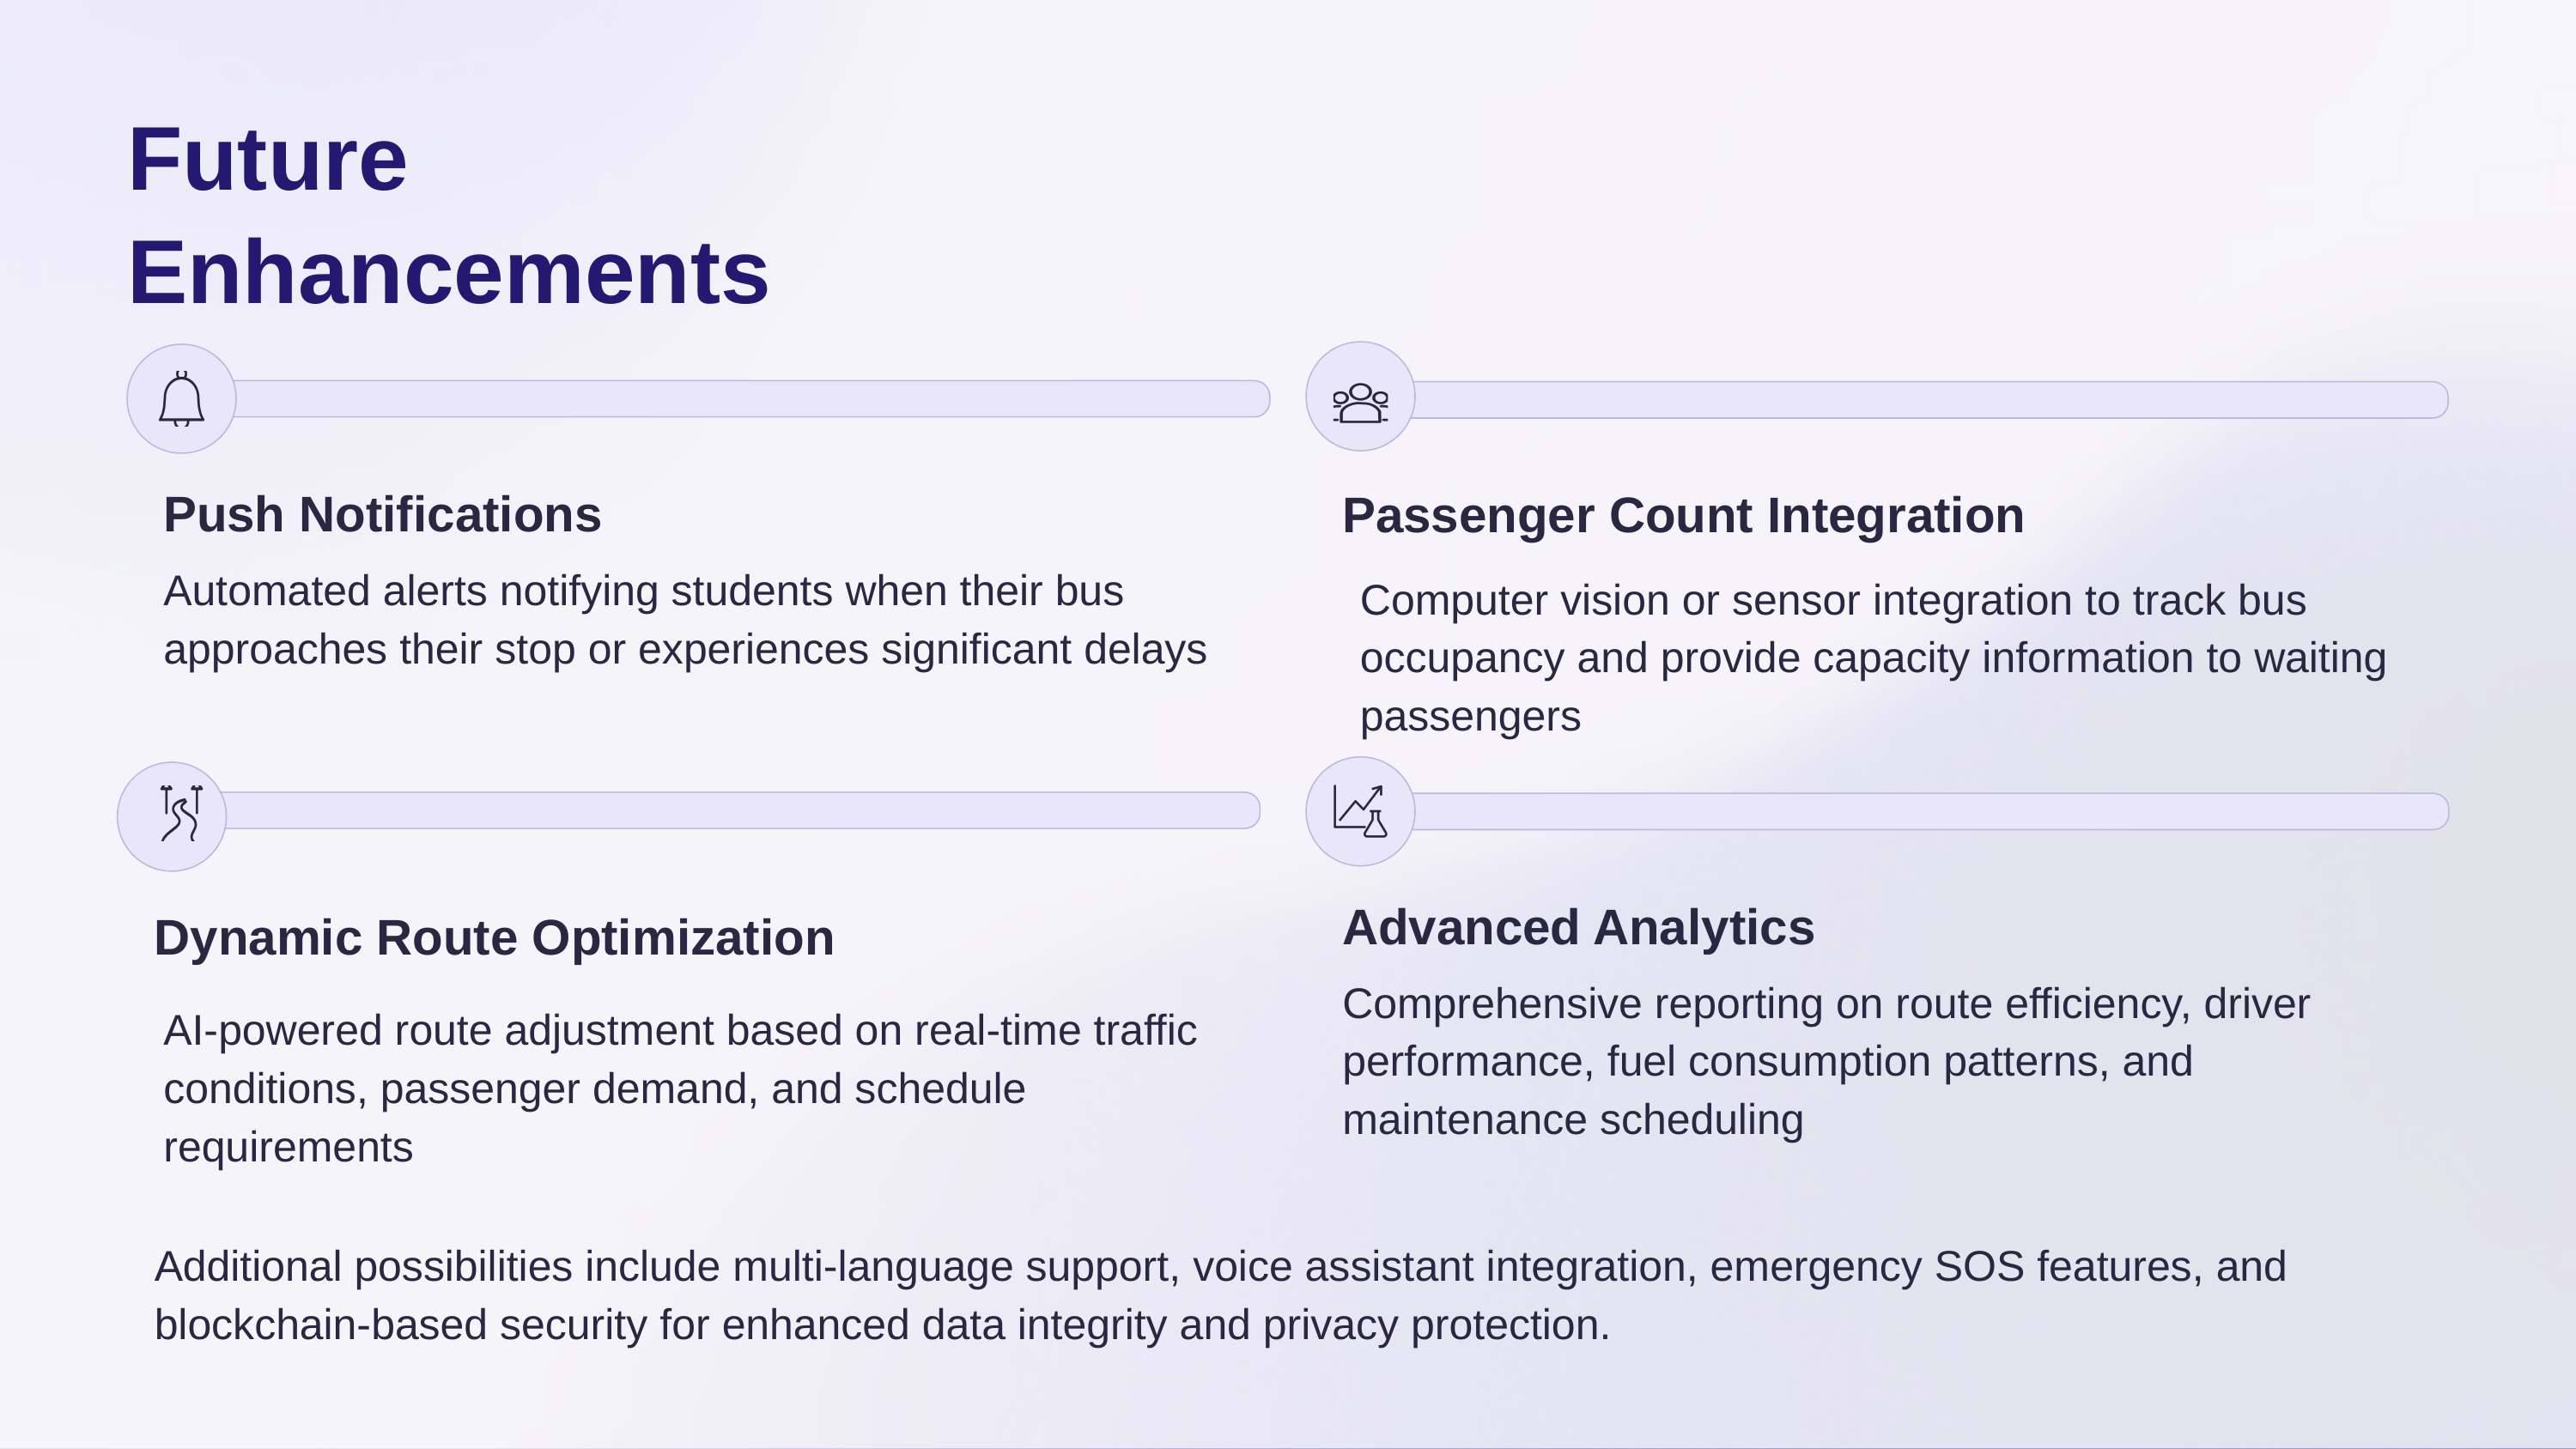

Future Enhancements

Push Notifications
Passenger Count Integration
Automated alerts notifying students when their bus approaches their stop or experiences significant delays
Computer vision or sensor integration to track bus occupancy and provide capacity information to waiting passengers

Advanced Analytics
Dynamic Route Optimization
Comprehensive reporting on route efficiency, driver performance, fuel consumption patterns, and maintenance scheduling
AI-powered route adjustment based on real-time traffic conditions, passenger demand, and schedule requirements
Additional possibilities include multi-language support, voice assistant integration, emergency SOS features, and blockchain-based security for enhanced data integrity and privacy protection.